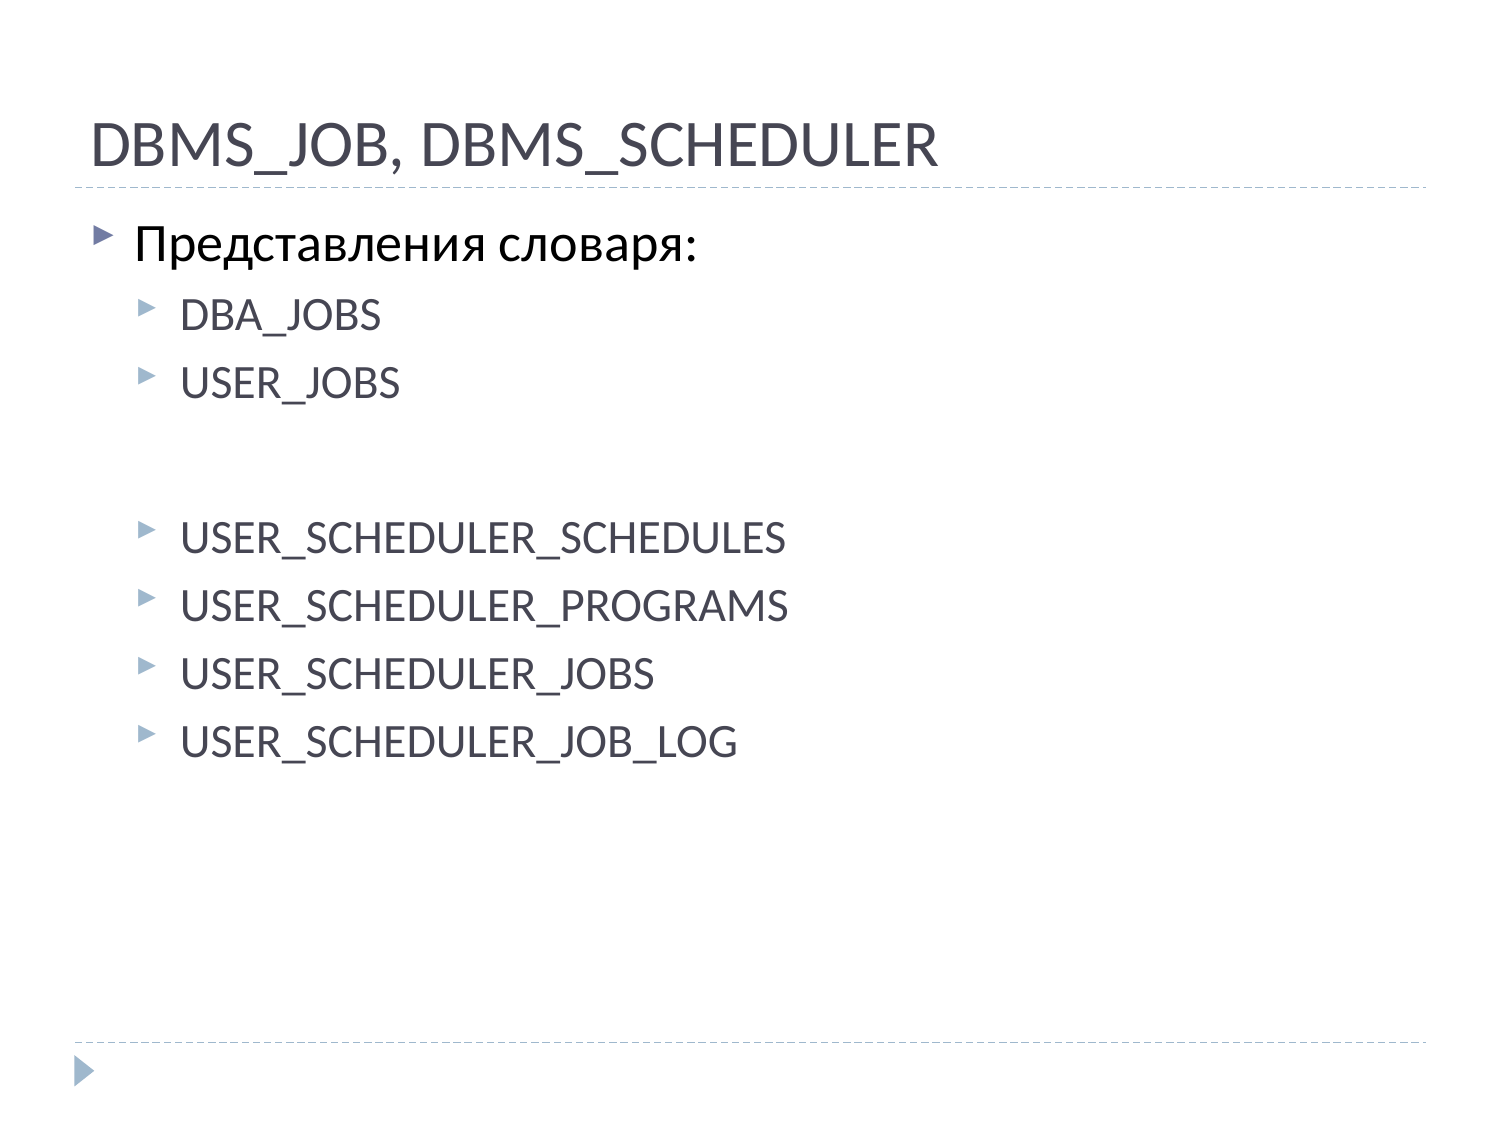

# DBMS_JOB, DBMS_SCHEDULER
Представления словаря:
DBA_JOBS
USER_JOBS

USER_SCHEDULER_SCHEDULES
USER_SCHEDULER_PROGRAMS
USER_SCHEDULER_JOBS
USER_SCHEDULER_JOB_LOG